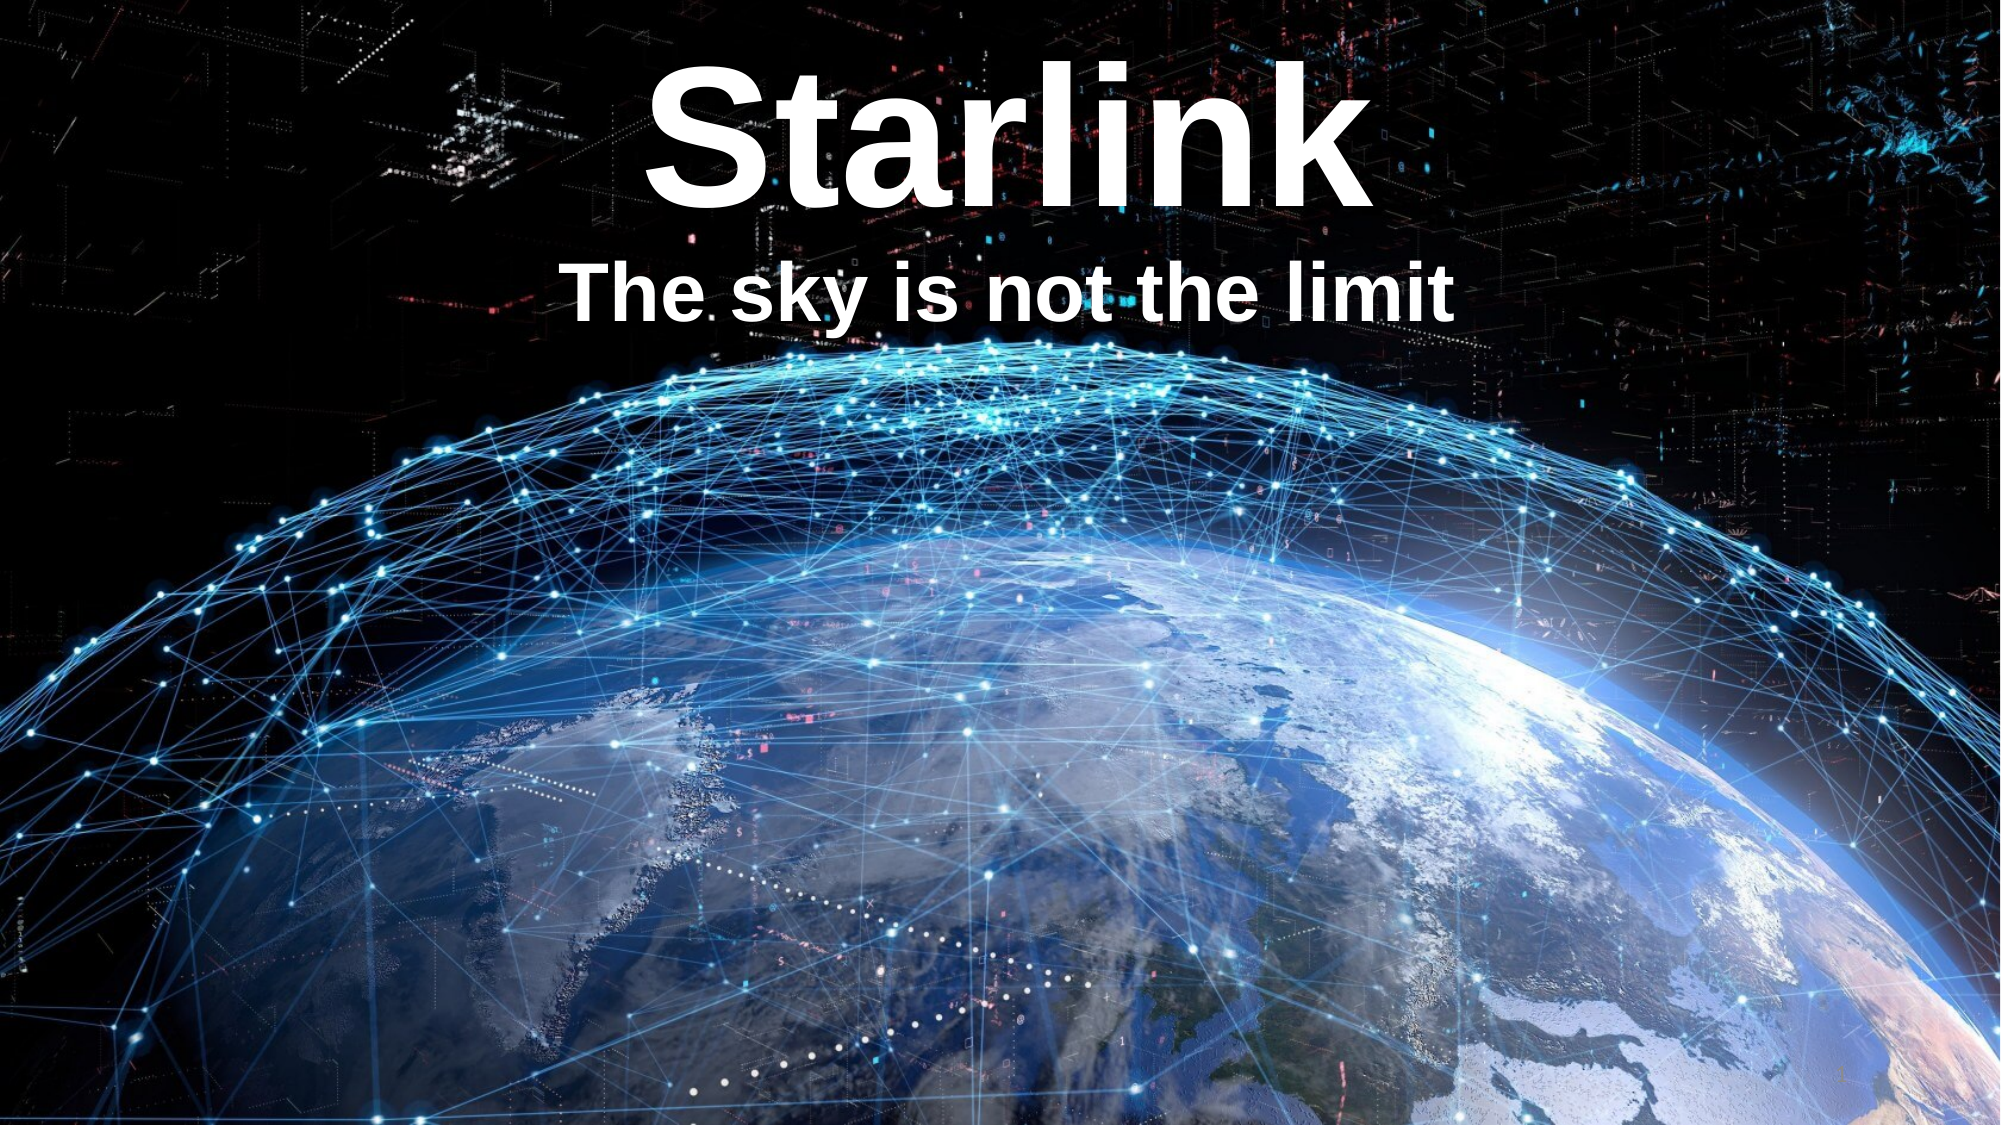

# Starlink The sky is not the limit
1